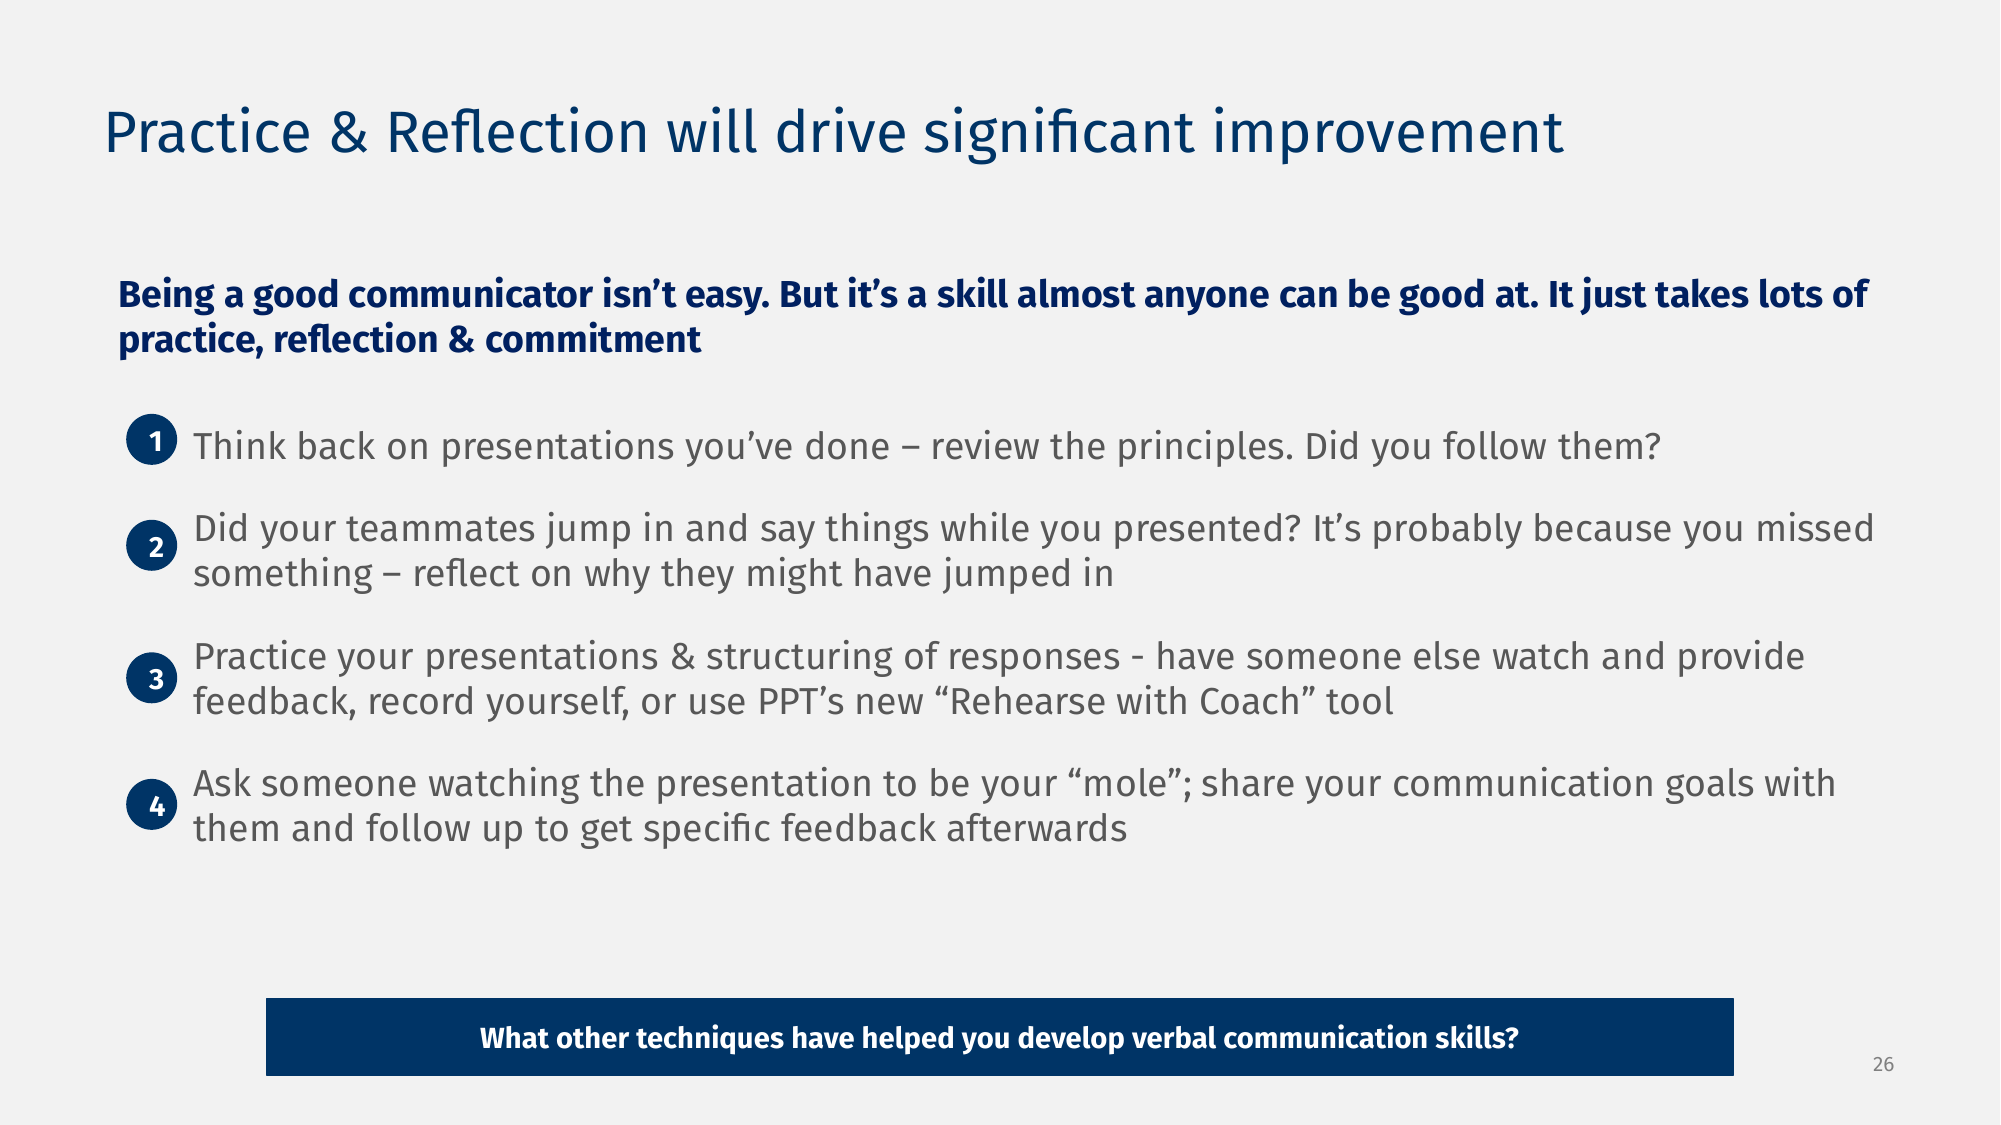

# Practice & Reflection will drive significant improvement
Being a good communicator isn’t easy. But it’s a skill almost anyone can be good at. It just takes lots of practice, reflection & commitment

Think back on presentations you’ve done – review the principles. Did you follow them?
Did your teammates jump in and say things while you presented? It’s probably because you missed something – reflect on why they might have jumped in
Practice your presentations & structuring of responses - have someone else watch and provide feedback, record yourself, or use PPT’s new “Rehearse with Coach” tool
Ask someone watching the presentation to be your “mole”; share your communication goals with them and follow up to get specific feedback afterwards

1
2
3
4
What other techniques have helped you develop verbal communication skills?